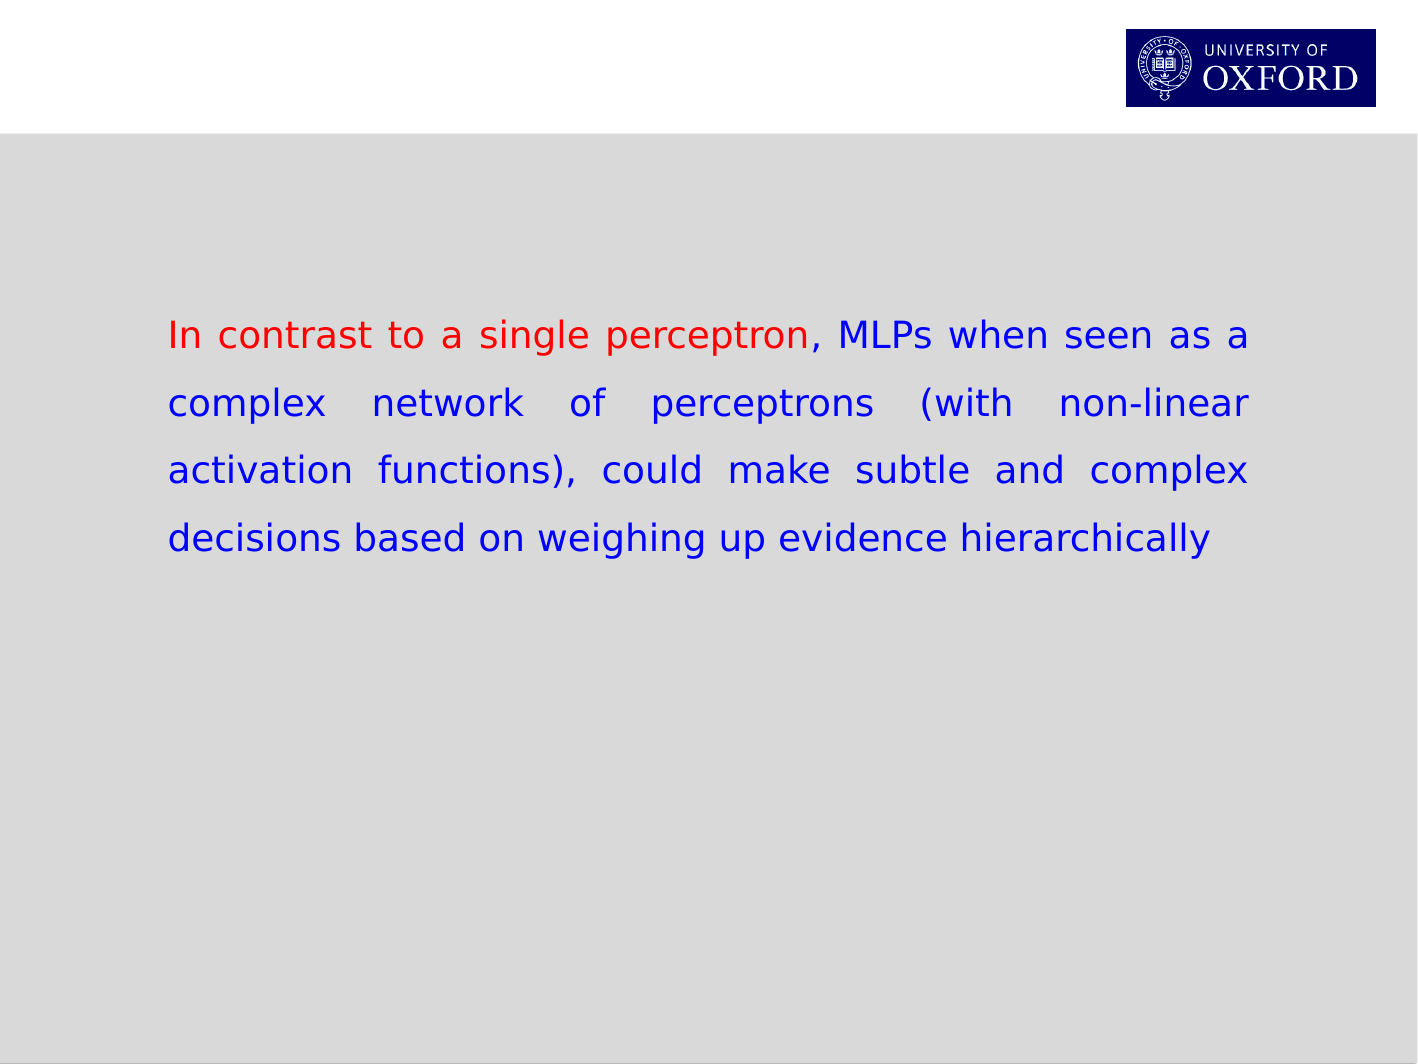

In contrast to a single perceptron, MLPs when seen as a complex network of perceptrons (with non-linear activation functions), could make subtle and complex decisions based on weighing up evidence hierarchically